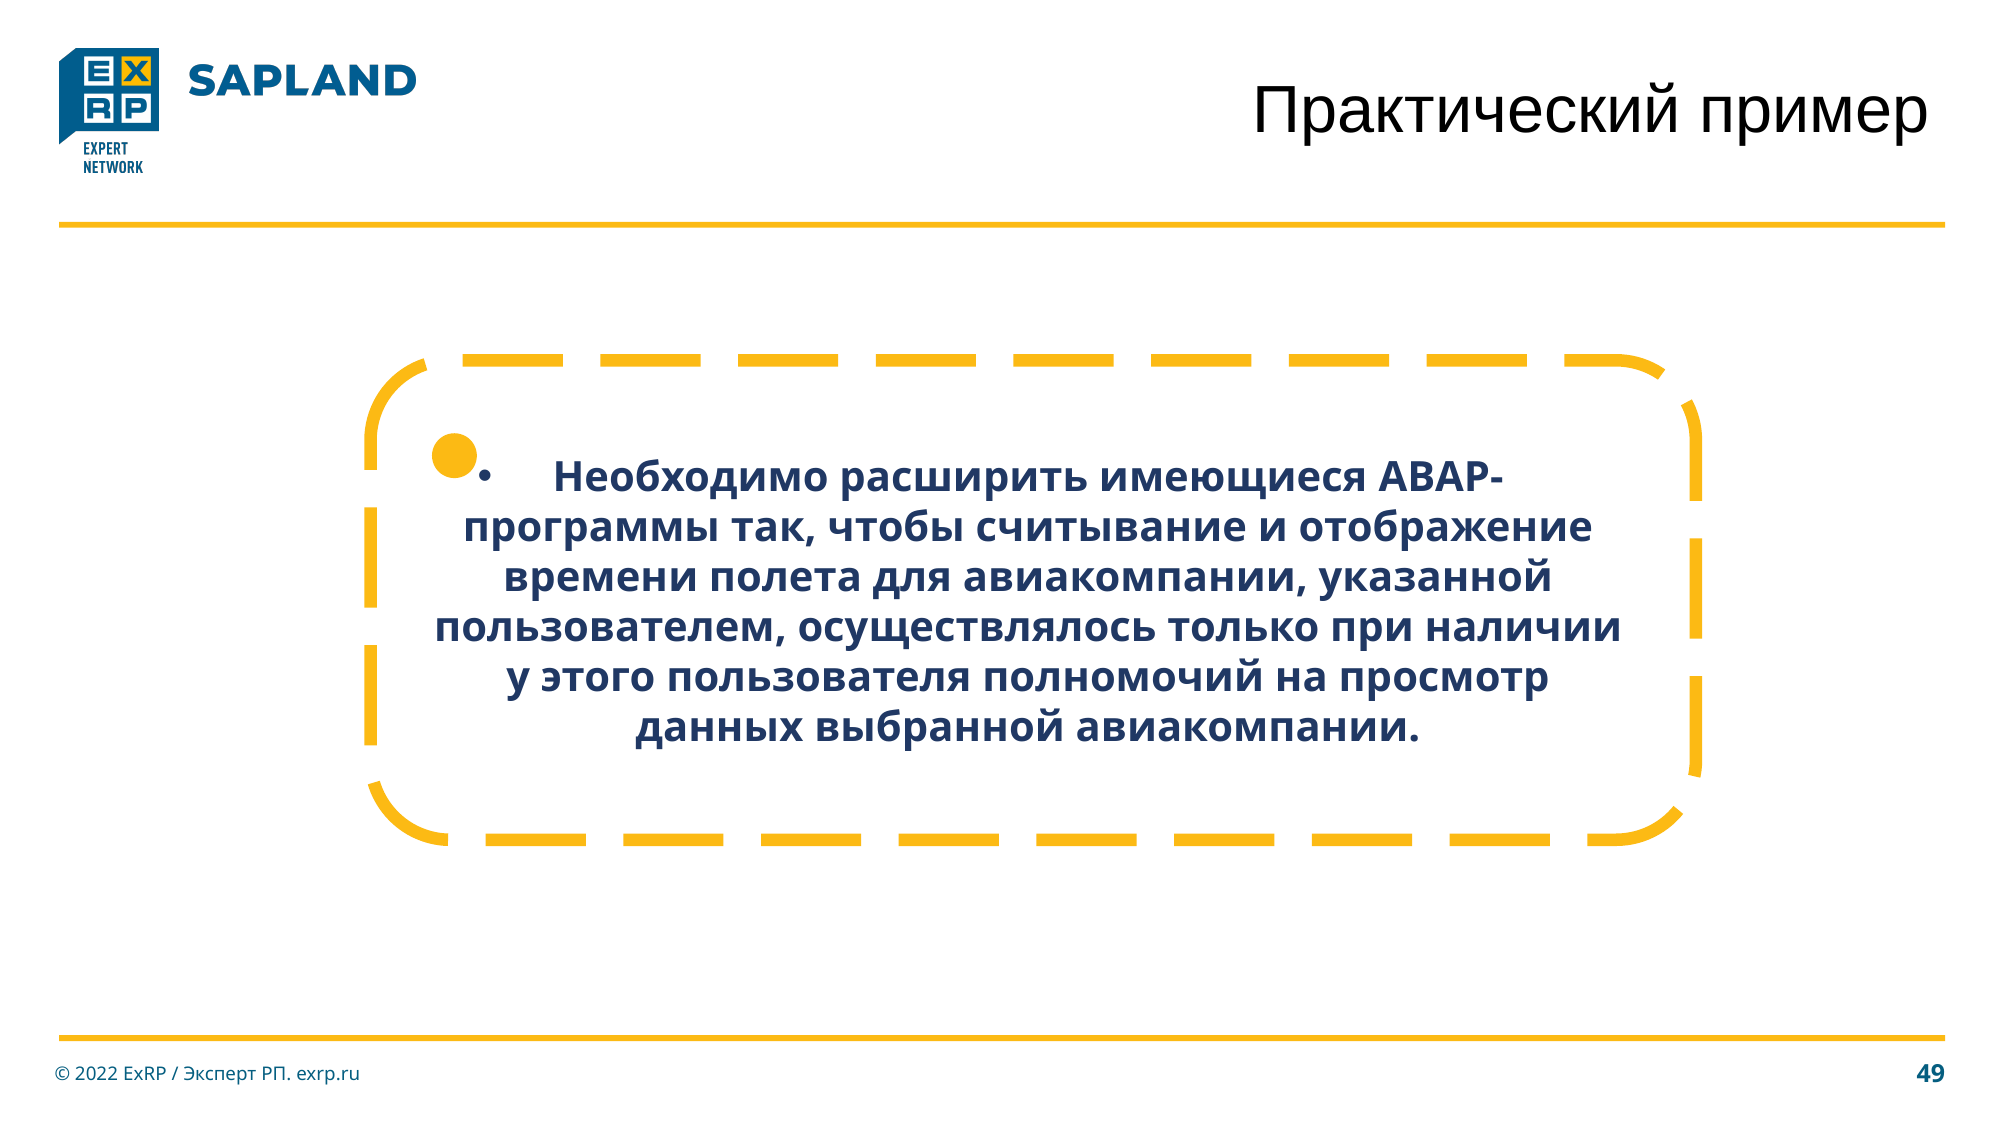

# Практический пример

Необходимо расширить имеющиеся ABAP-программы так, чтобы считывание и отображение времени полета для авиакомпании, указанной пользователем, осуществлялось только при наличии у этого пользователя полномочий на просмотр данных выбранной авиакомпании.
© 2022 ExRP / Эксперт РП. exrp.ru
49